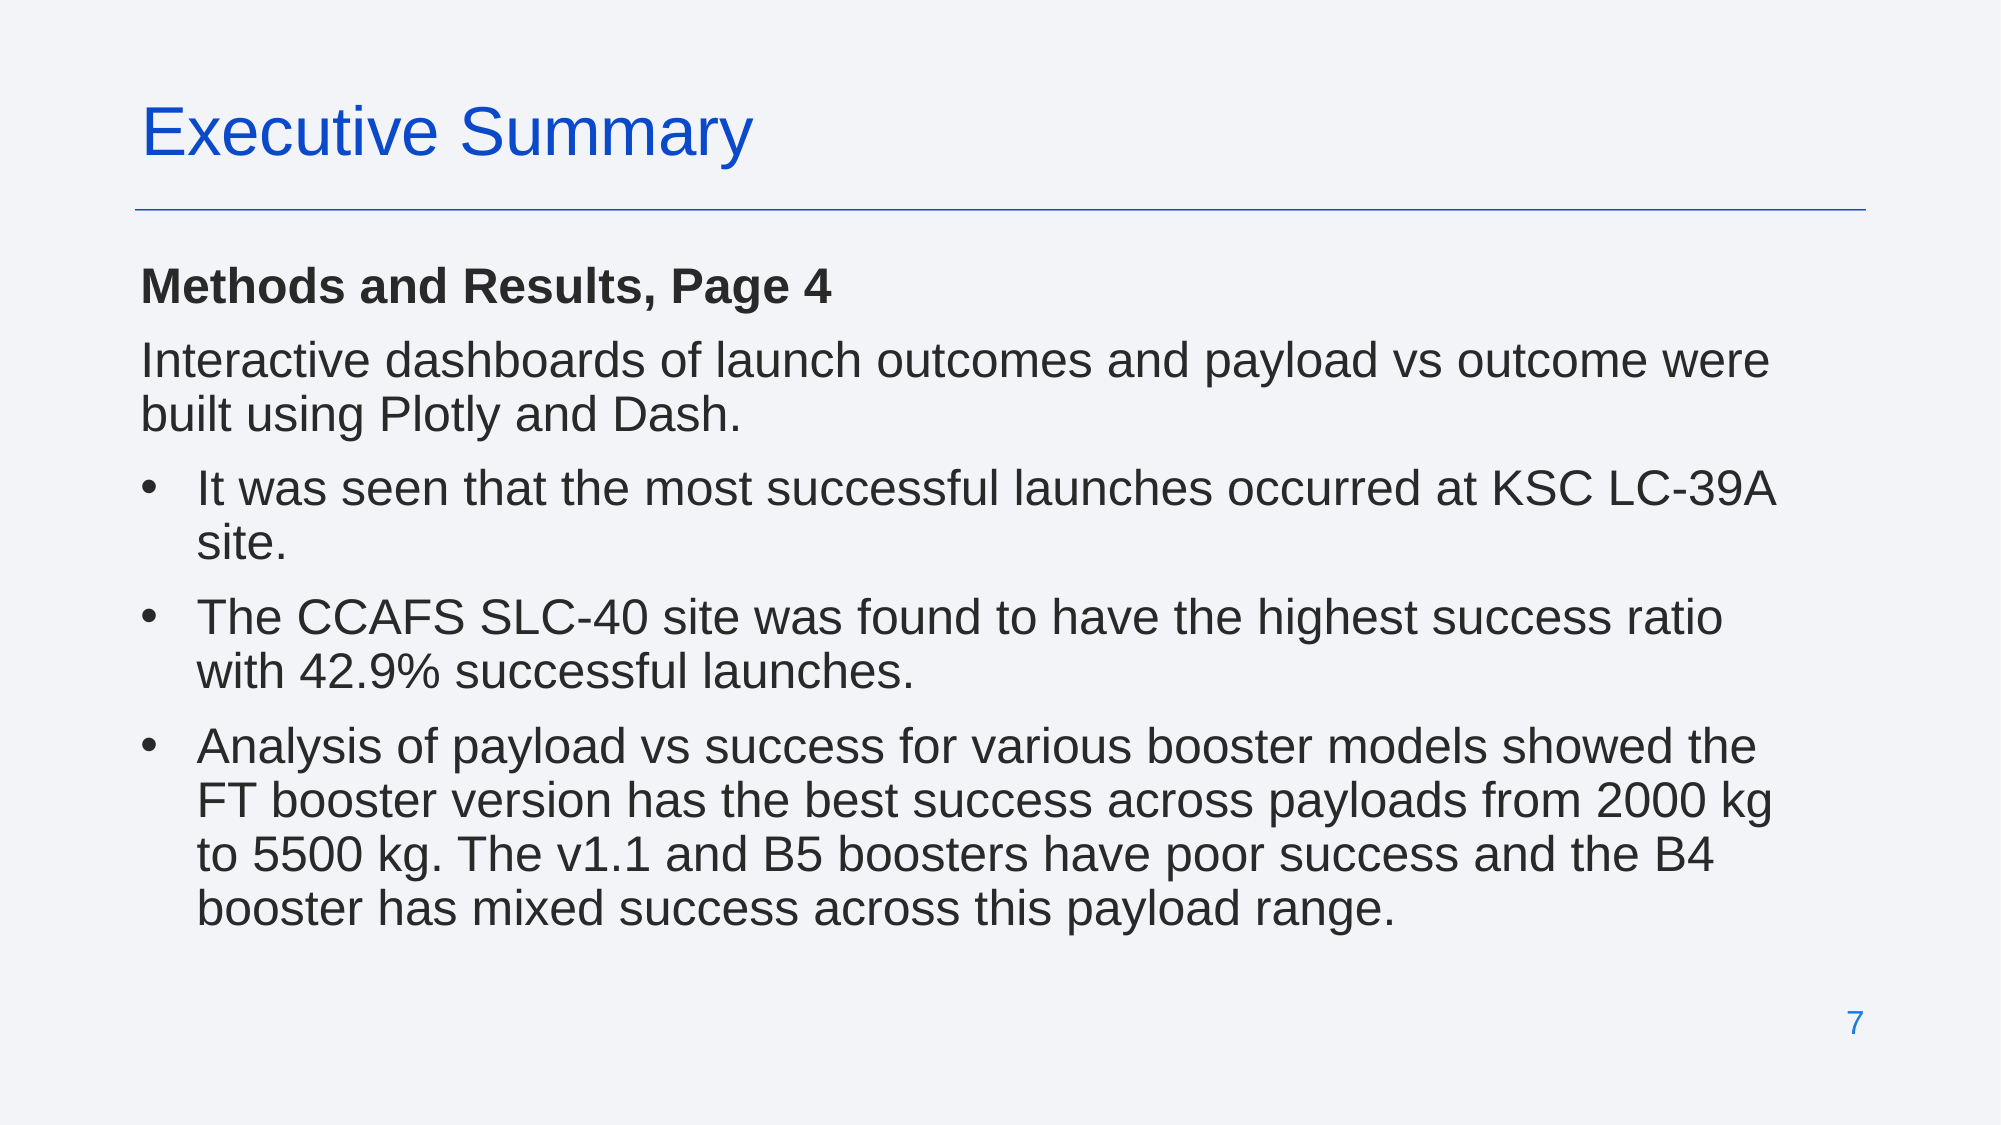

Executive Summary
Methods and Results, Page 4
Interactive dashboards of launch outcomes and payload vs outcome were built using Plotly and Dash.
It was seen that the most successful launches occurred at KSC LC-39A site.
The CCAFS SLC-40 site was found to have the highest success ratio with 42.9% successful launches.
Analysis of payload vs success for various booster models showed the FT booster version has the best success across payloads from 2000 kg to 5500 kg. The v1.1 and B5 boosters have poor success and the B4 booster has mixed success across this payload range.
7